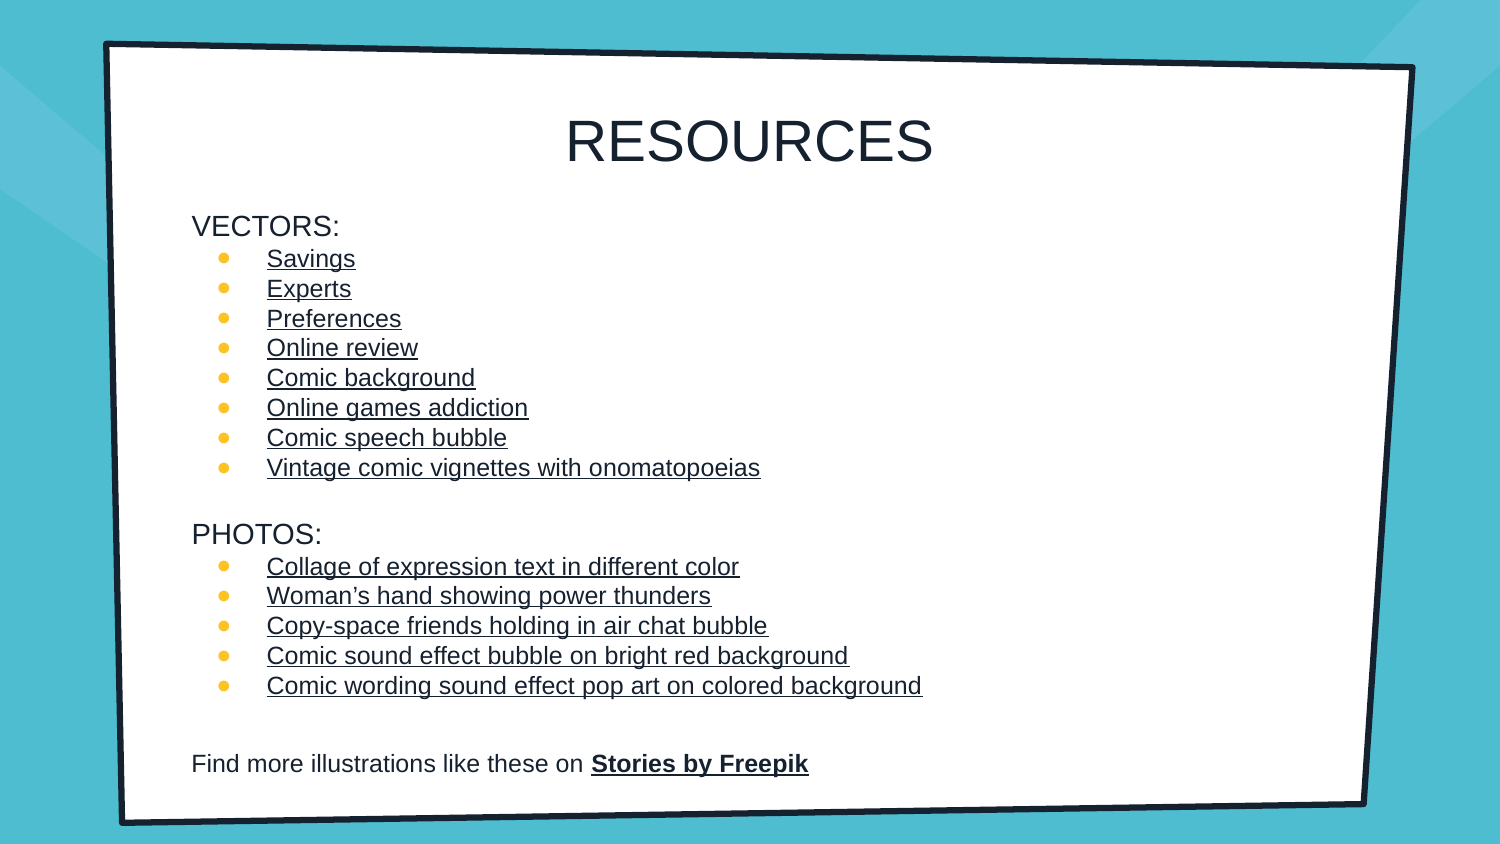

# RESOURCES
VECTORS:
Savings
Experts
Preferences
Online review
Comic background
Online games addiction
Comic speech bubble
Vintage comic vignettes with onomatopoeias
PHOTOS:
Collage of expression text in different color
Woman’s hand showing power thunders
Copy-space friends holding in air chat bubble
Comic sound effect bubble on bright red background
Comic wording sound effect pop art on colored background

Find more illustrations like these on Stories by Freepik